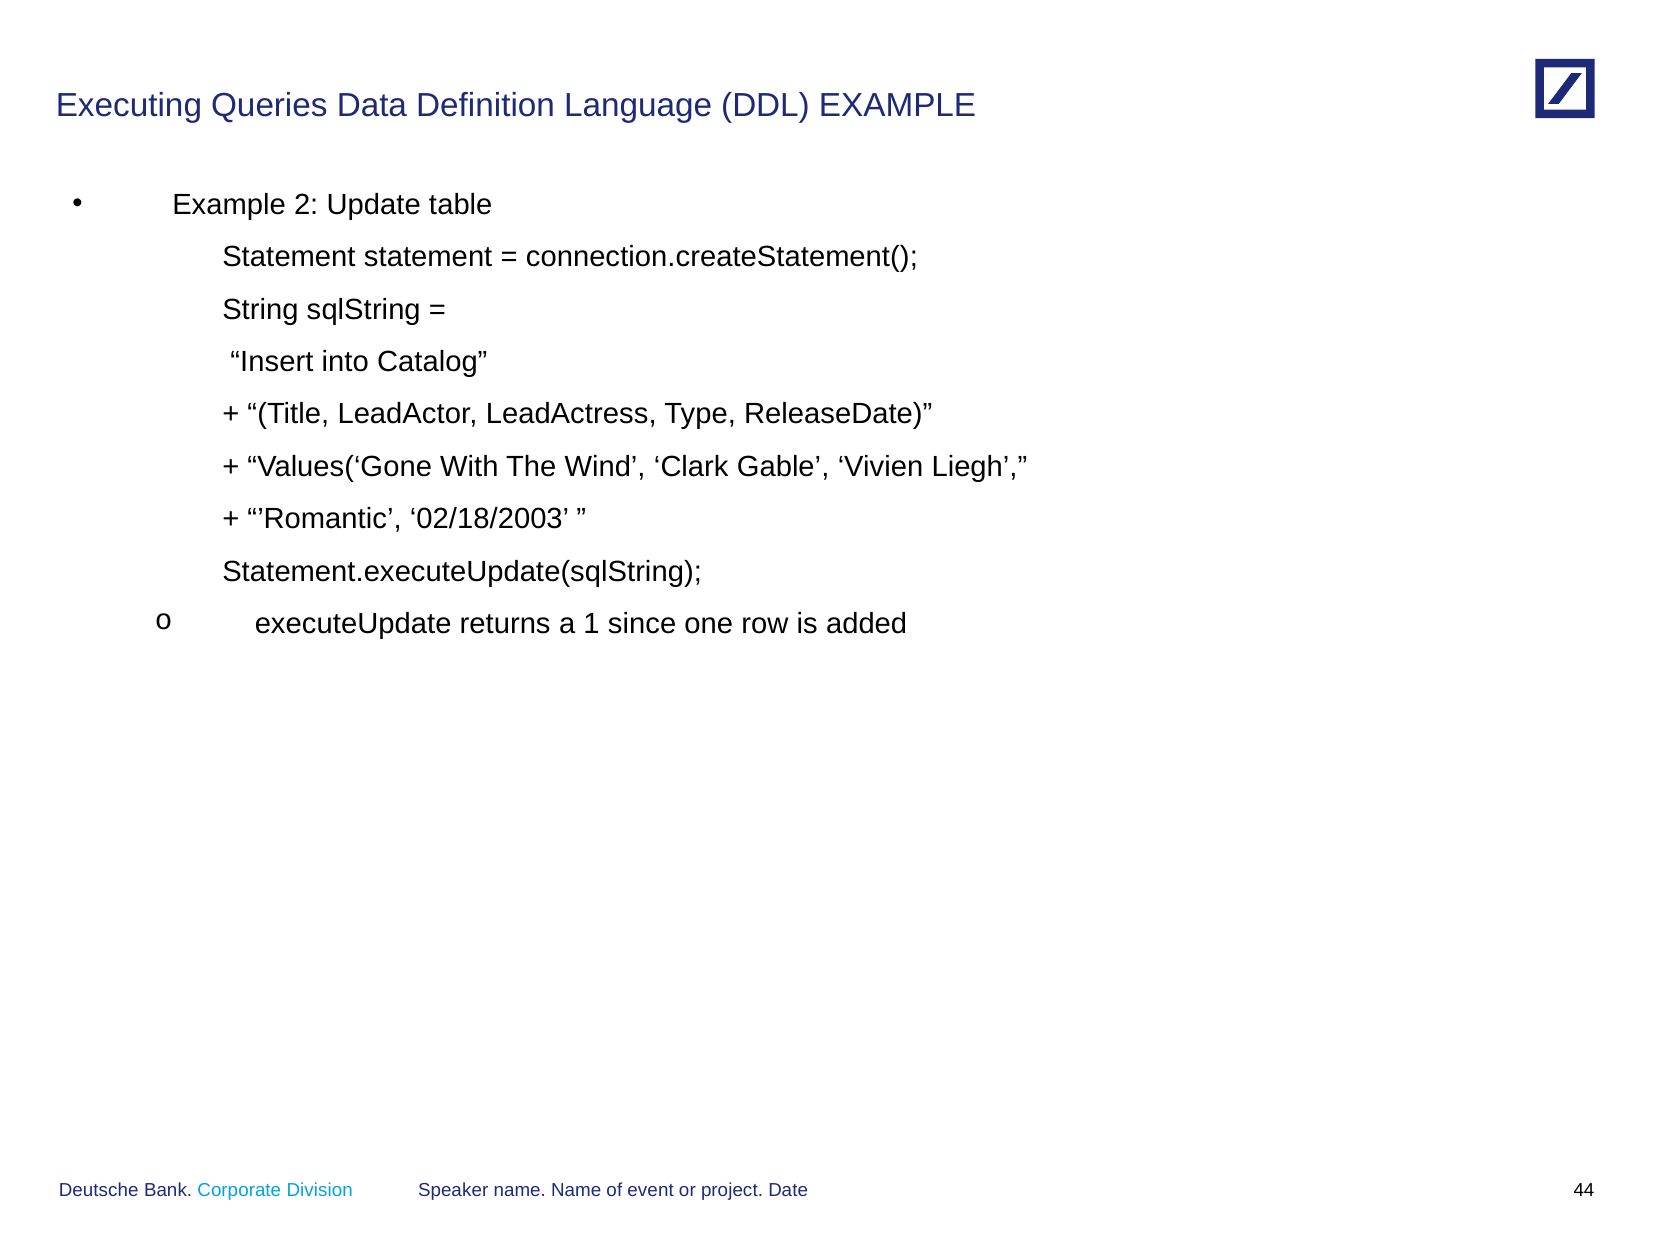

# Executing Queries Data Definition Language (DDL) EXAMPLE
Example 2: Update table
Statement statement = connection.createStatement();
String sqlString =
 “Insert into Catalog”
+ “(Title, LeadActor, LeadActress, Type, ReleaseDate)”
+ “Values(‘Gone With The Wind’, ‘Clark Gable’, ‘Vivien Liegh’,”
+ “’Romantic’, ‘02/18/2003’ ”
Statement.executeUpdate(sqlString);
executeUpdate returns a 1 since one row is added
Speaker name. Name of event or project. Date
44